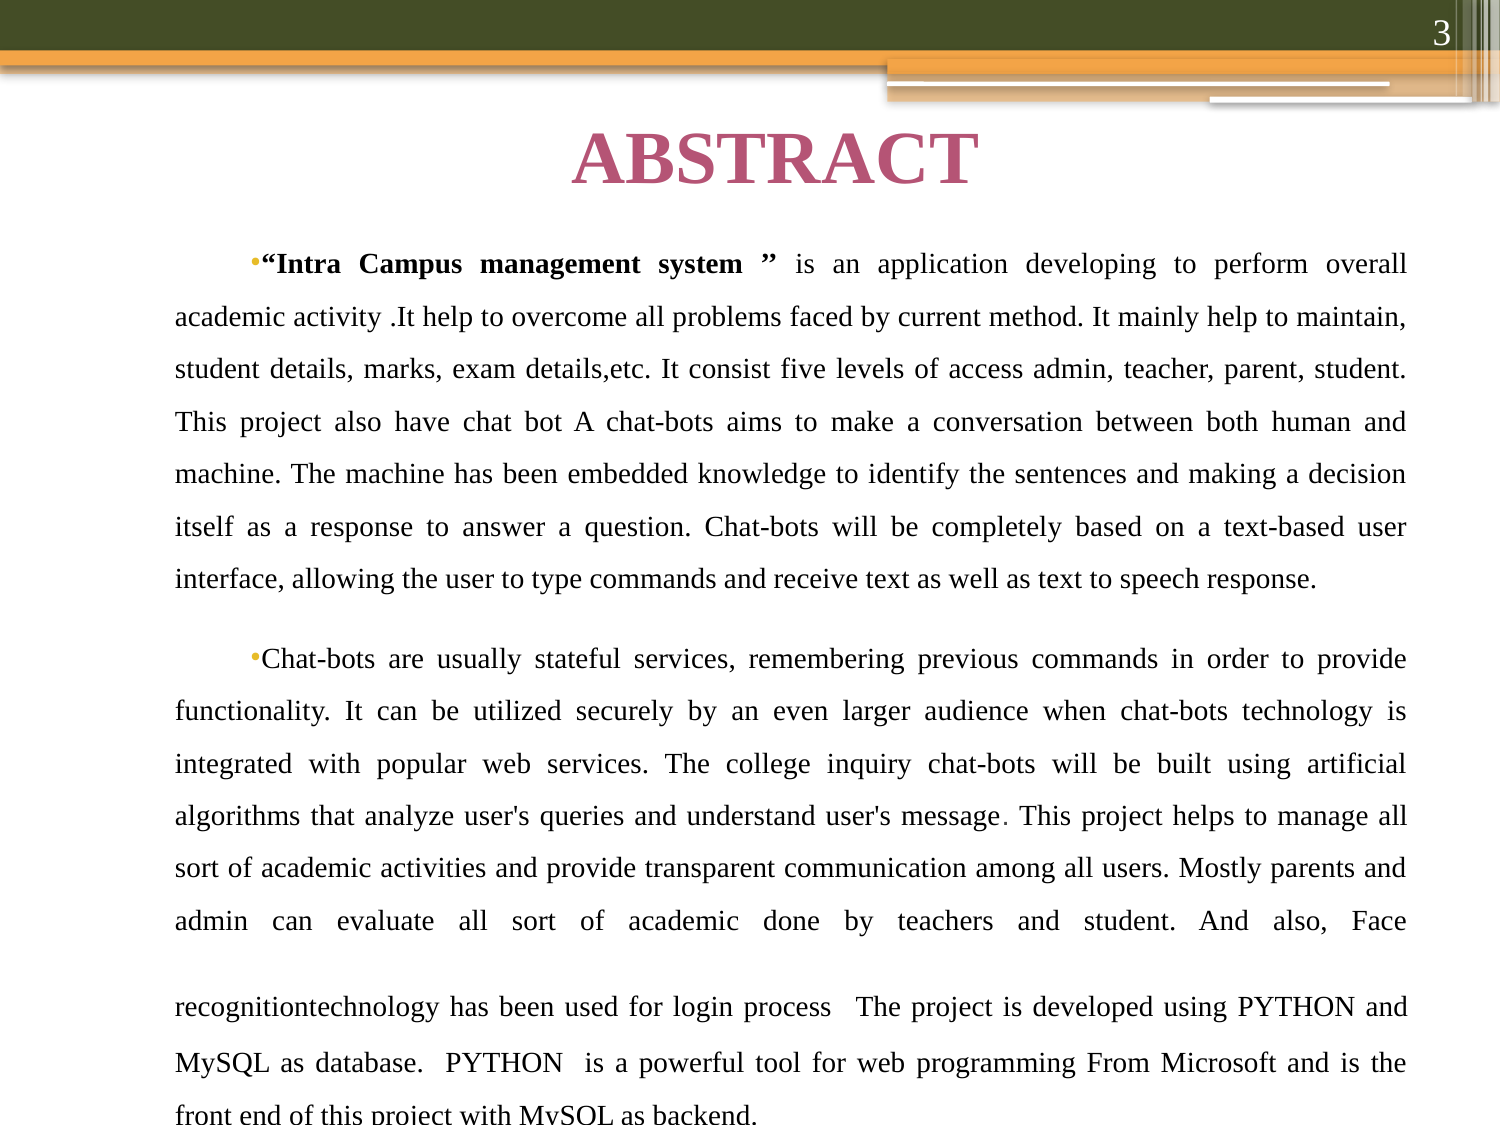

3
# ABSTRACT
“Intra Campus management system ’’ is an application developing to perform overall academic activity .It help to overcome all problems faced by current method. It mainly help to maintain, student details, marks, exam details,etc. It consist five levels of access admin, teacher, parent, student. This project also have chat bot A chat-bots aims to make a conversation between both human and machine. The machine has been embedded knowledge to identify the sentences and making a decision itself as a response to answer a question. Chat-bots will be completely based on a text-based user interface, allowing the user to type commands and receive text as well as text to speech response.
Chat-bots are usually stateful services, remembering previous commands in order to provide functionality. It can be utilized securely by an even larger audience when chat-bots technology is integrated with popular web services. The college inquiry chat-bots will be built using artificial algorithms that analyze user's queries and understand user's message. This project helps to manage all sort of academic activities and provide transparent communication among all users. Mostly parents and admin can evaluate all sort of academic done by teachers and student. And also, Face recognitiontechnology has been used for login process  The project is developed using PYTHON and MySQL as database.  PYTHON  is a powerful tool for web programming From Microsoft and is the front end of this project with MySQL as backend.